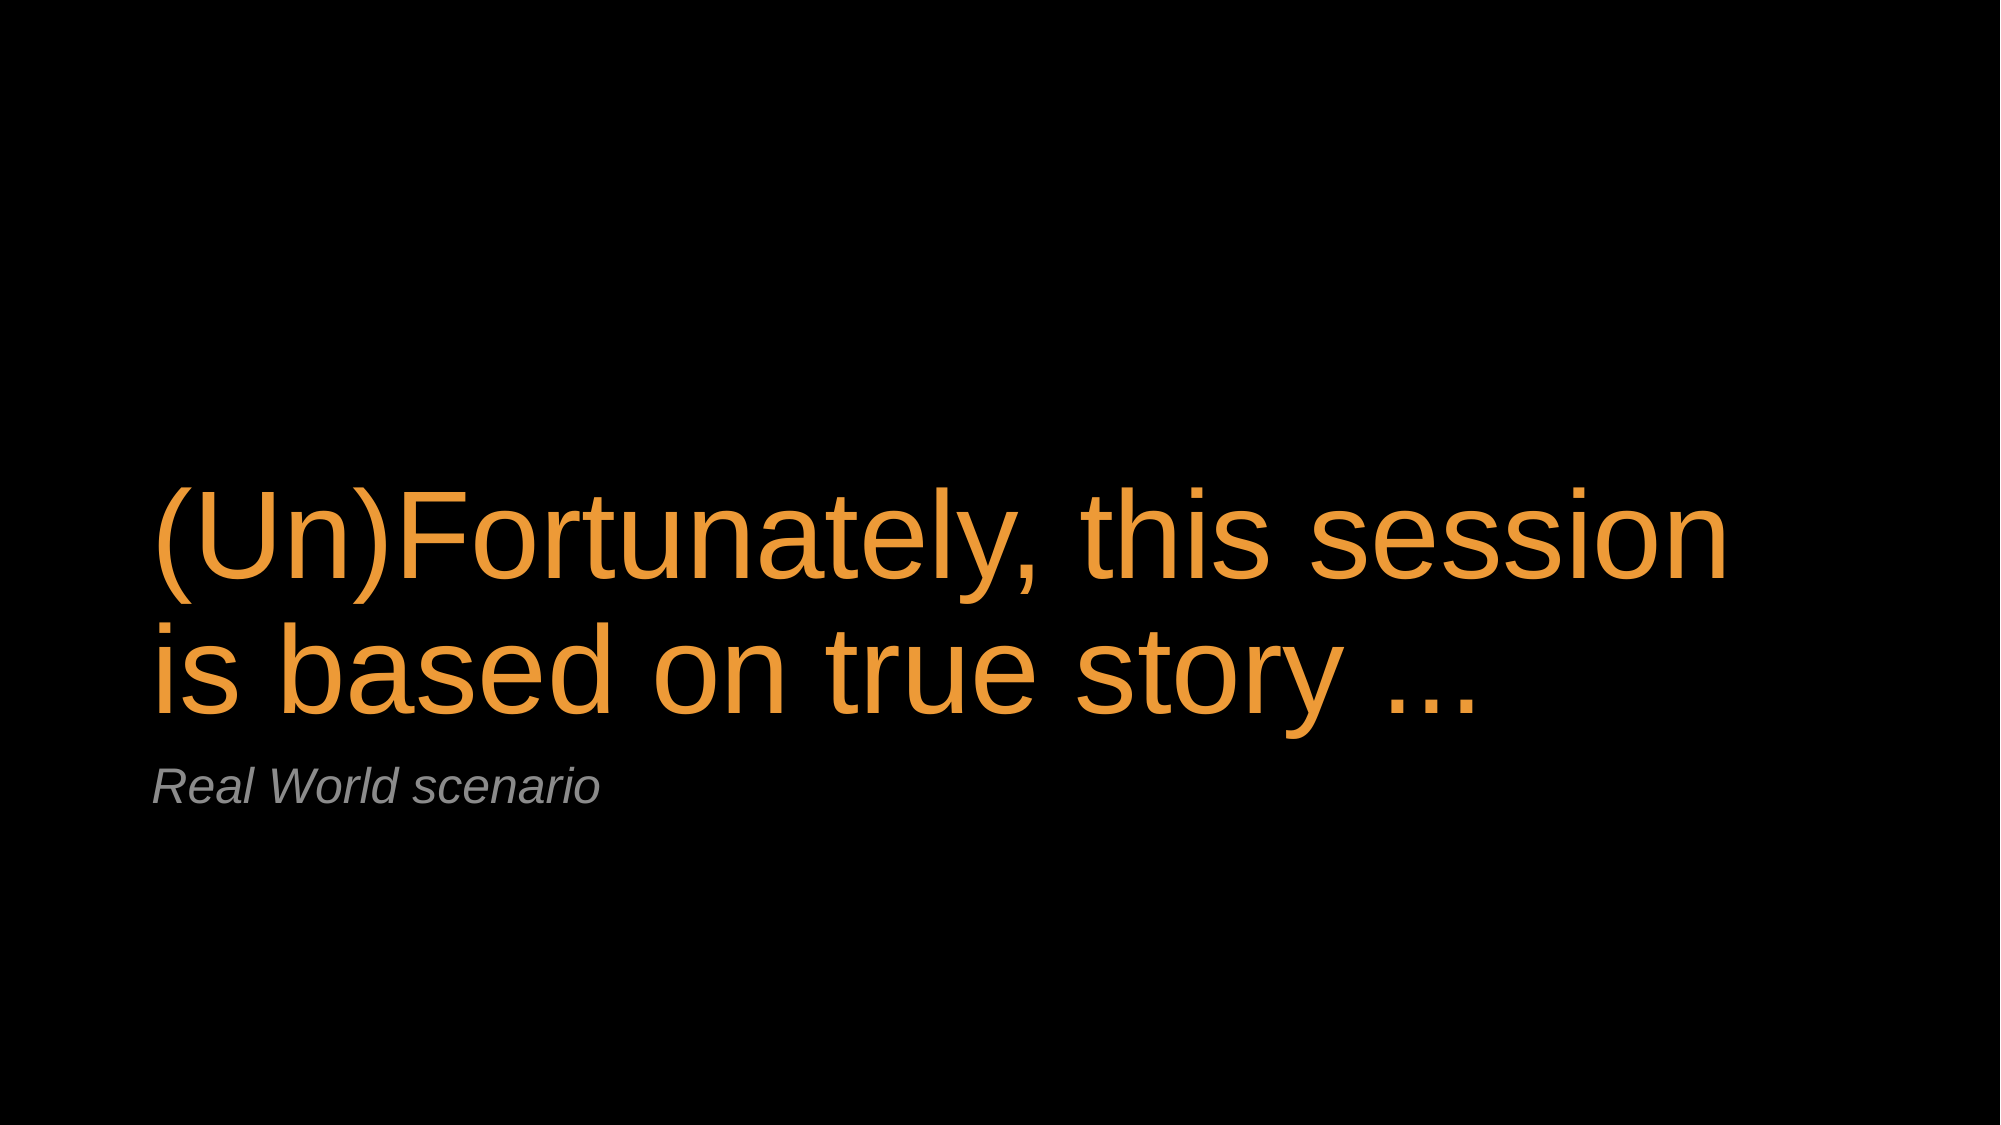

# (Un)Fortunately, this session is based on true story ...
Real World scenario